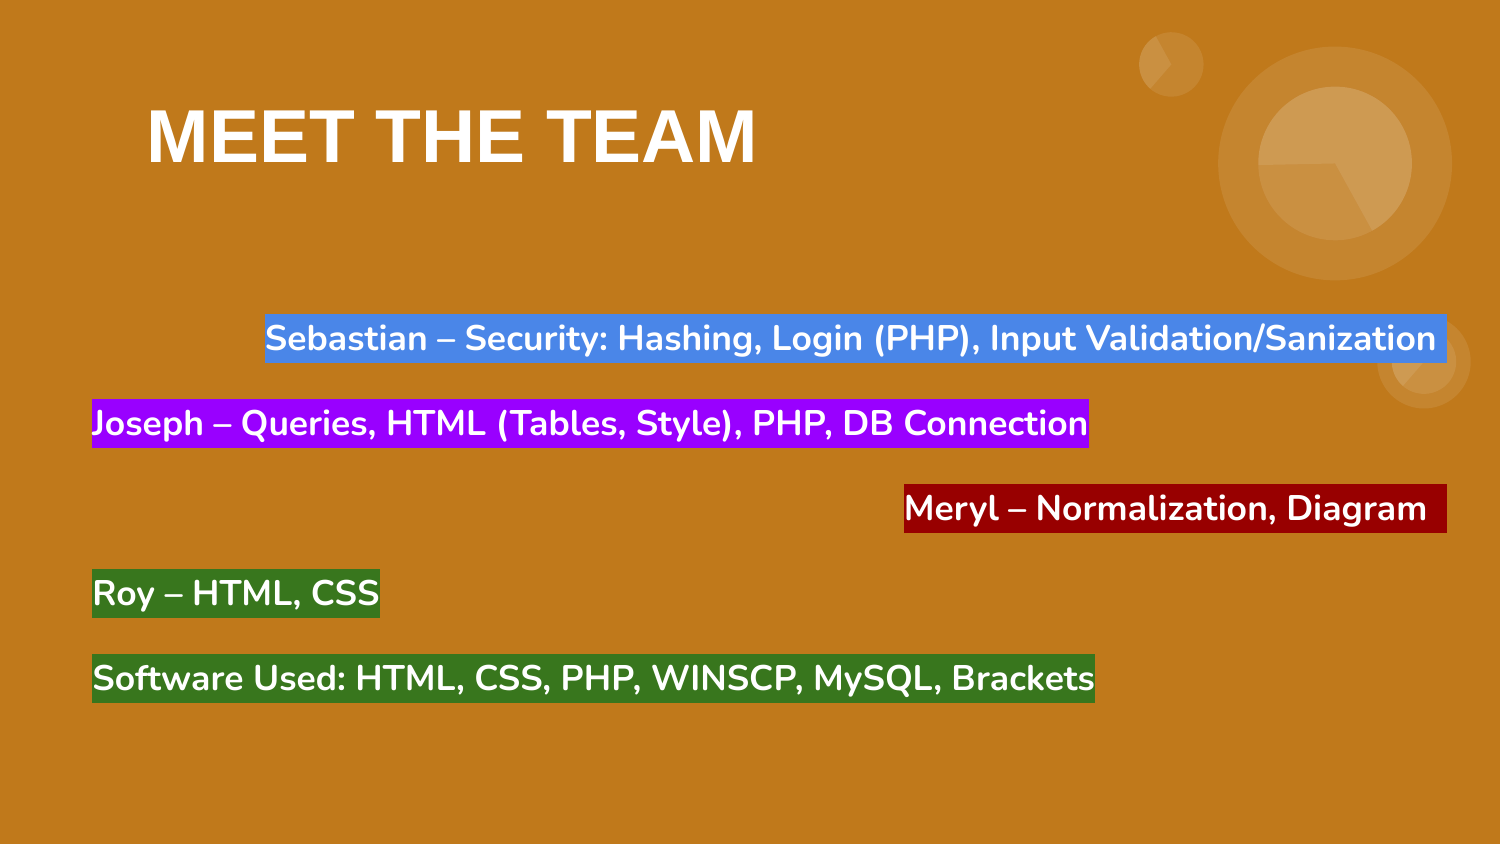

# MEET THE TEAM
Sebastian – Security: Hashing, Login (PHP), Input Validation/Sanization
Joseph – Queries, HTML (Tables, Style), PHP, DB Connection
Meryl – Normalization, Diagram
Roy – HTML, CSS
Software Used: HTML, CSS, PHP, WINSCP, MySQL, Brackets